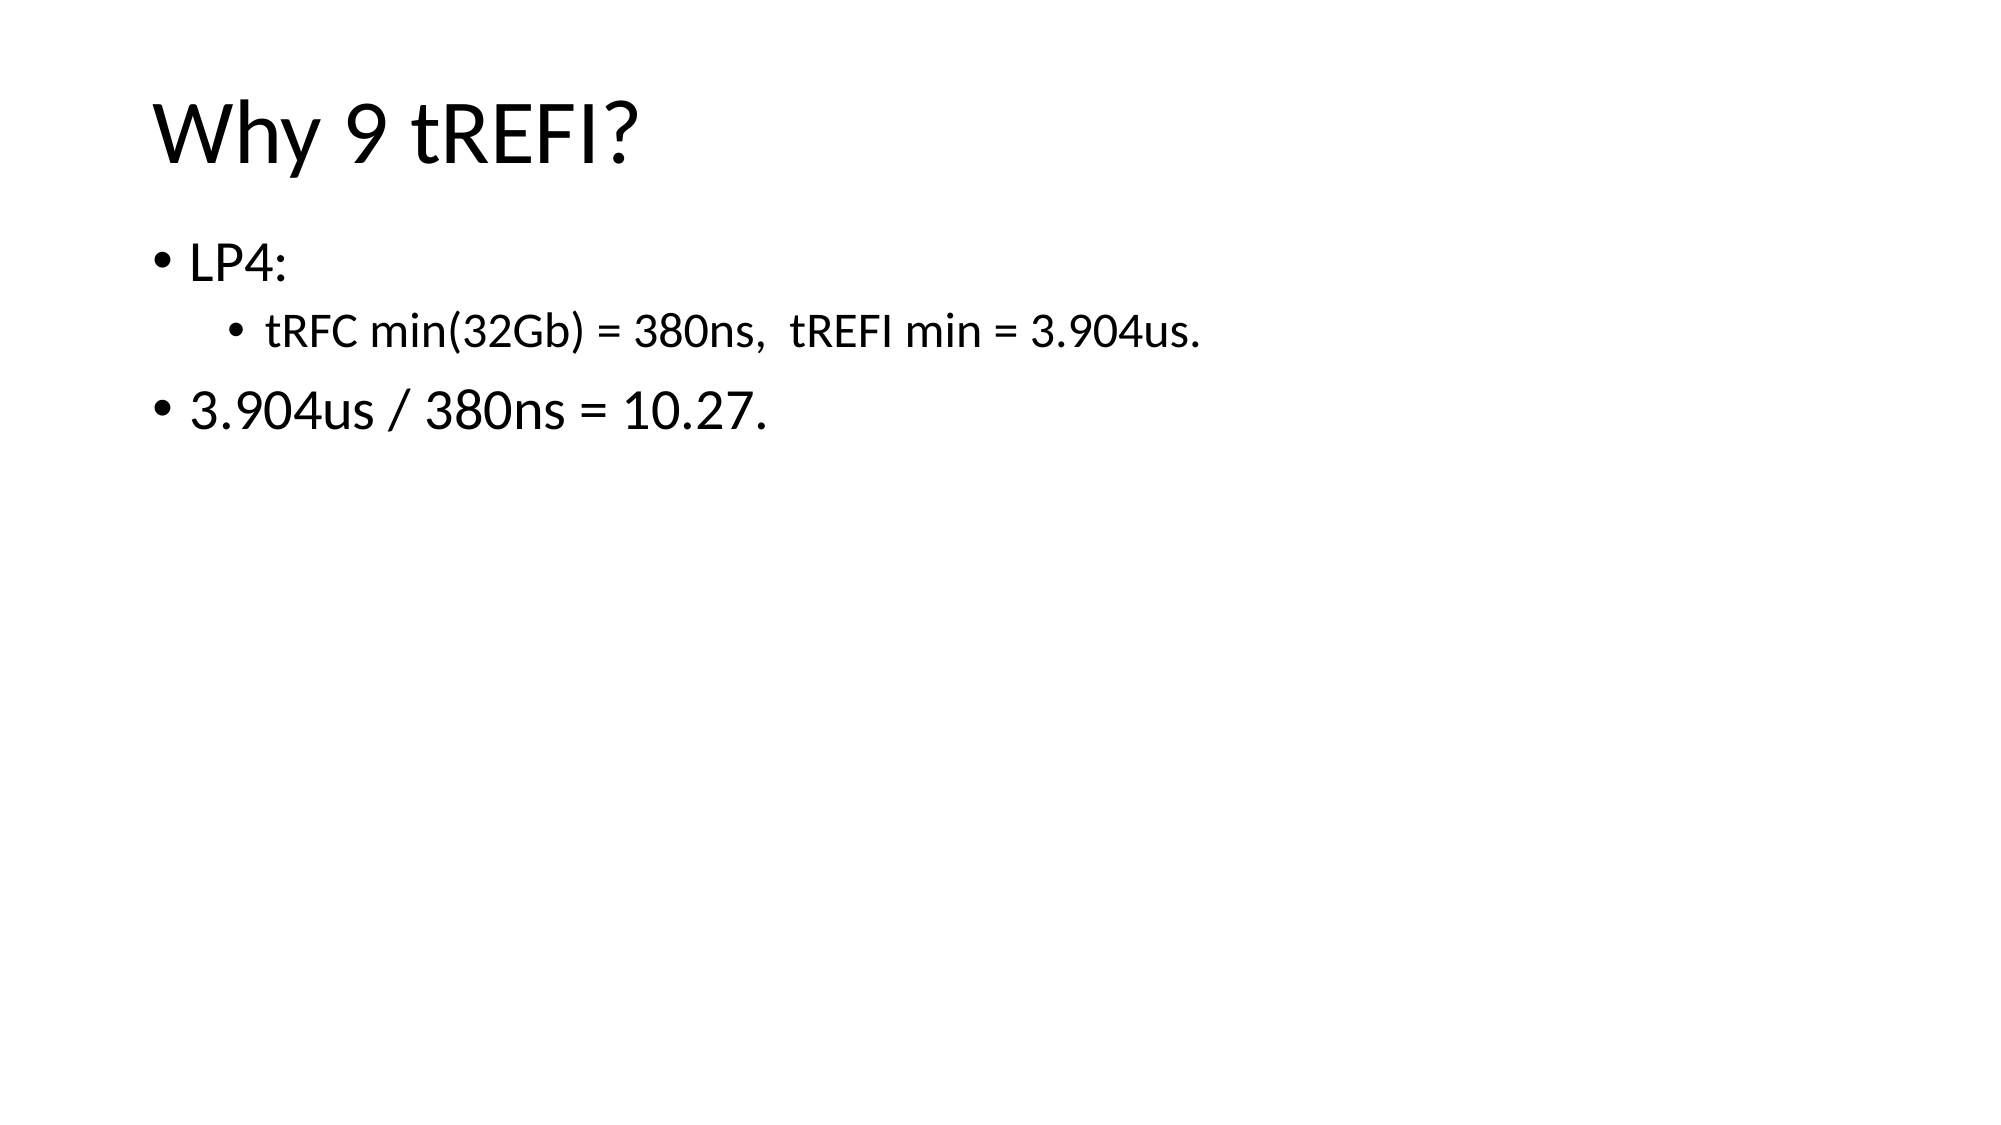

# Why 9 tREFI?
LP4:
tRFC min(32Gb) = 380ns,  tREFI min = 3.904us.
3.904us / 380ns = 10.27.